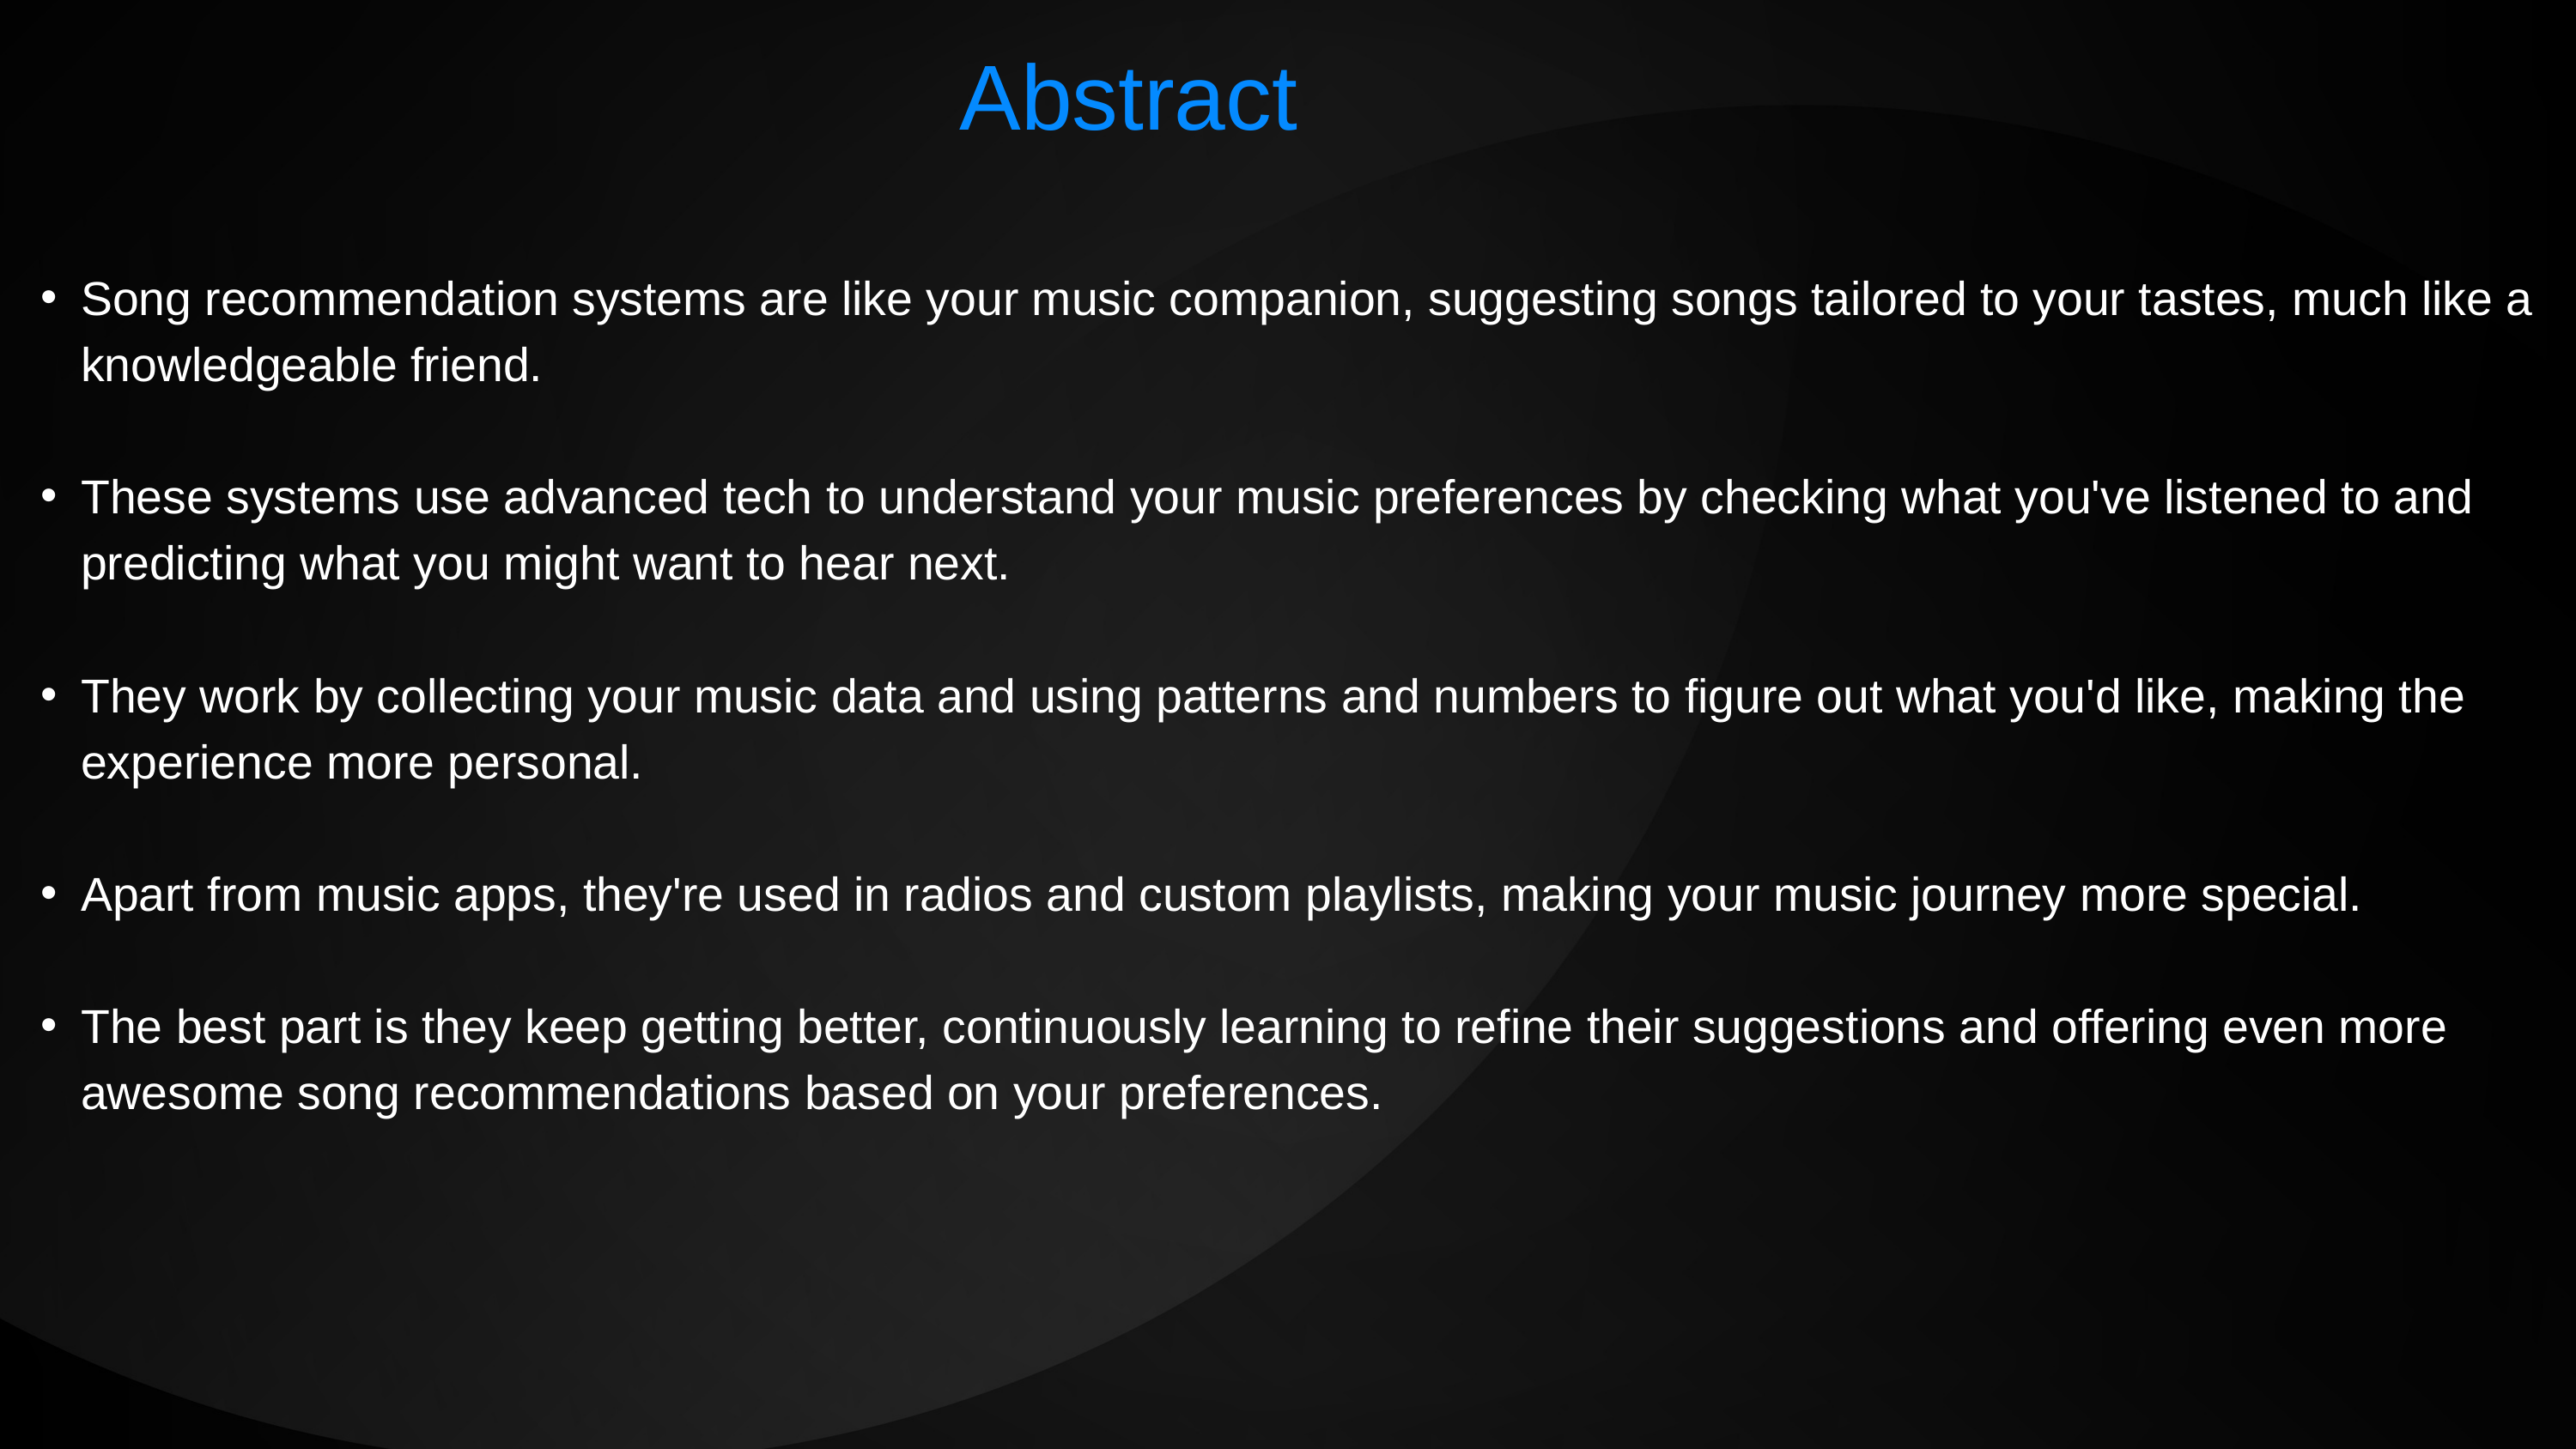

Abstract
Song recommendation systems are like your music companion, suggesting songs tailored to your tastes, much like a knowledgeable friend.

These systems use advanced tech to understand your music preferences by checking what you've listened to and predicting what you might want to hear next.

They work by collecting your music data and using patterns and numbers to figure out what you'd like, making the experience more personal.

Apart from music apps, they're used in radios and custom playlists, making your music journey more special.

The best part is they keep getting better, continuously learning to refine their suggestions and offering even more awesome song recommendations based on your preferences.